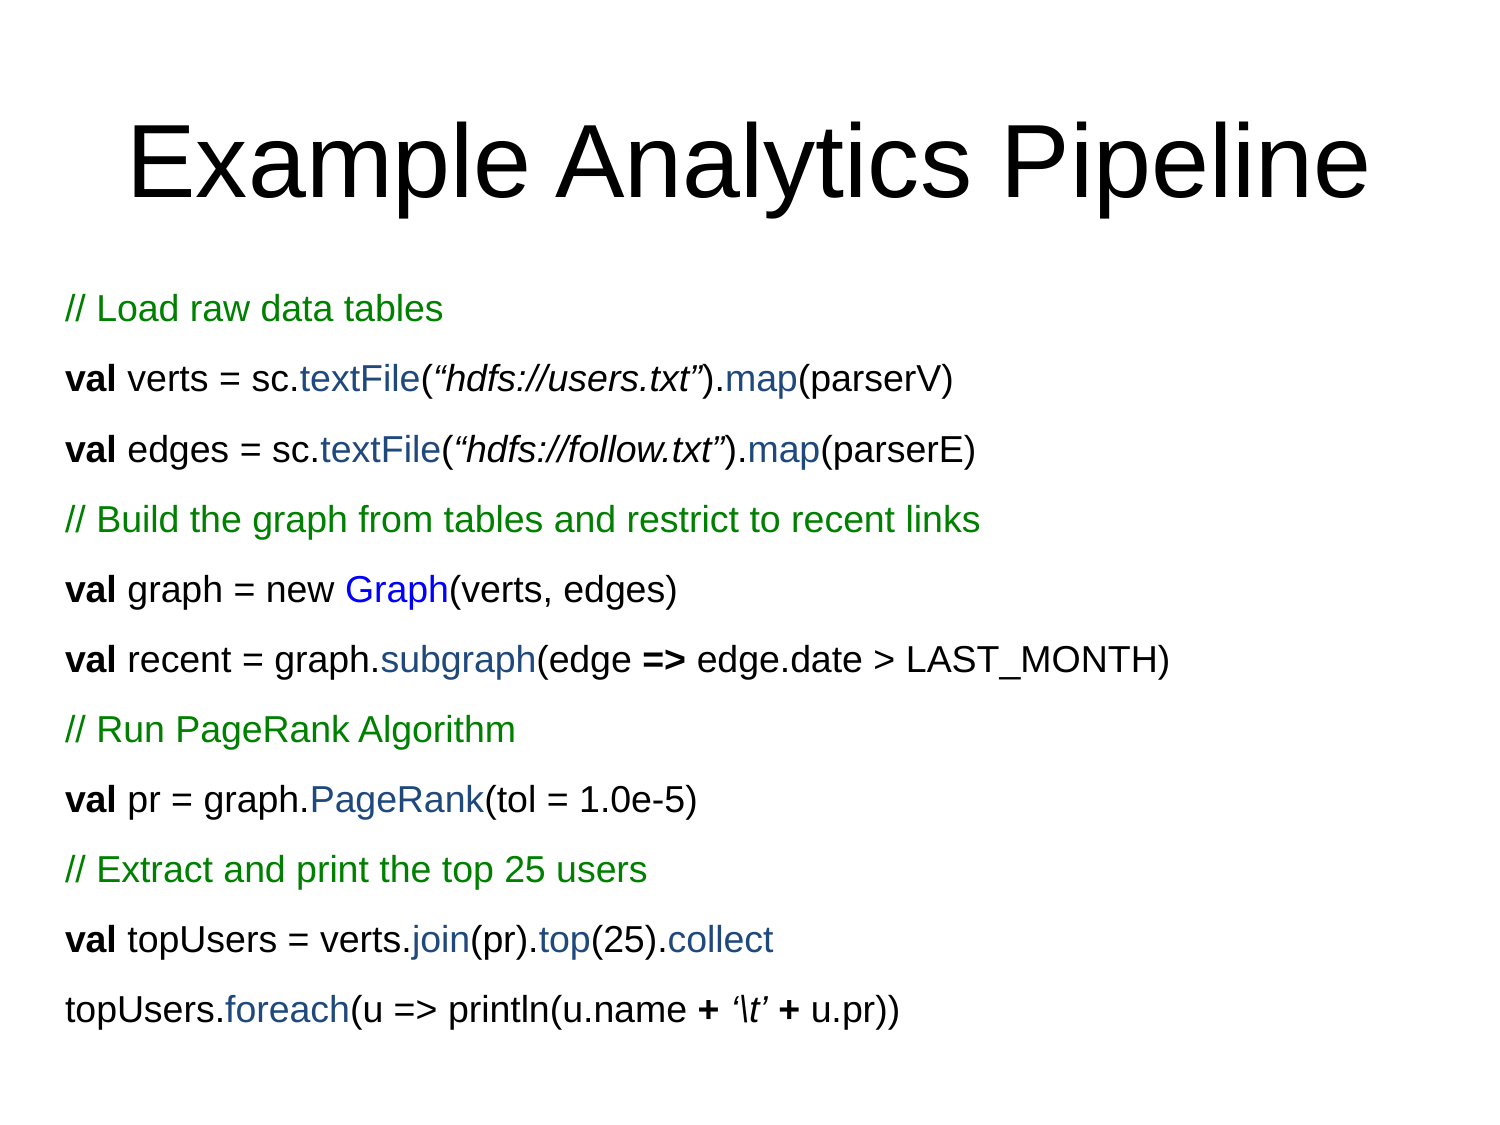

# Example Analytics Pipeline
// Load raw data tables
val verts = sc.textFile(“hdfs://users.txt”).map(parserV)
val edges = sc.textFile(“hdfs://follow.txt”).map(parserE)
// Build the graph from tables and restrict to recent links
val graph = new Graph(verts, edges)
val recent = graph.subgraph(edge => edge.date > LAST_MONTH)
// Run PageRank Algorithm
val pr = graph.PageRank(tol = 1.0e-5)
// Extract and print the top 25 users
val topUsers = verts.join(pr).top(25).collect
topUsers.foreach(u => println(u.name + ‘\t’ + u.pr))